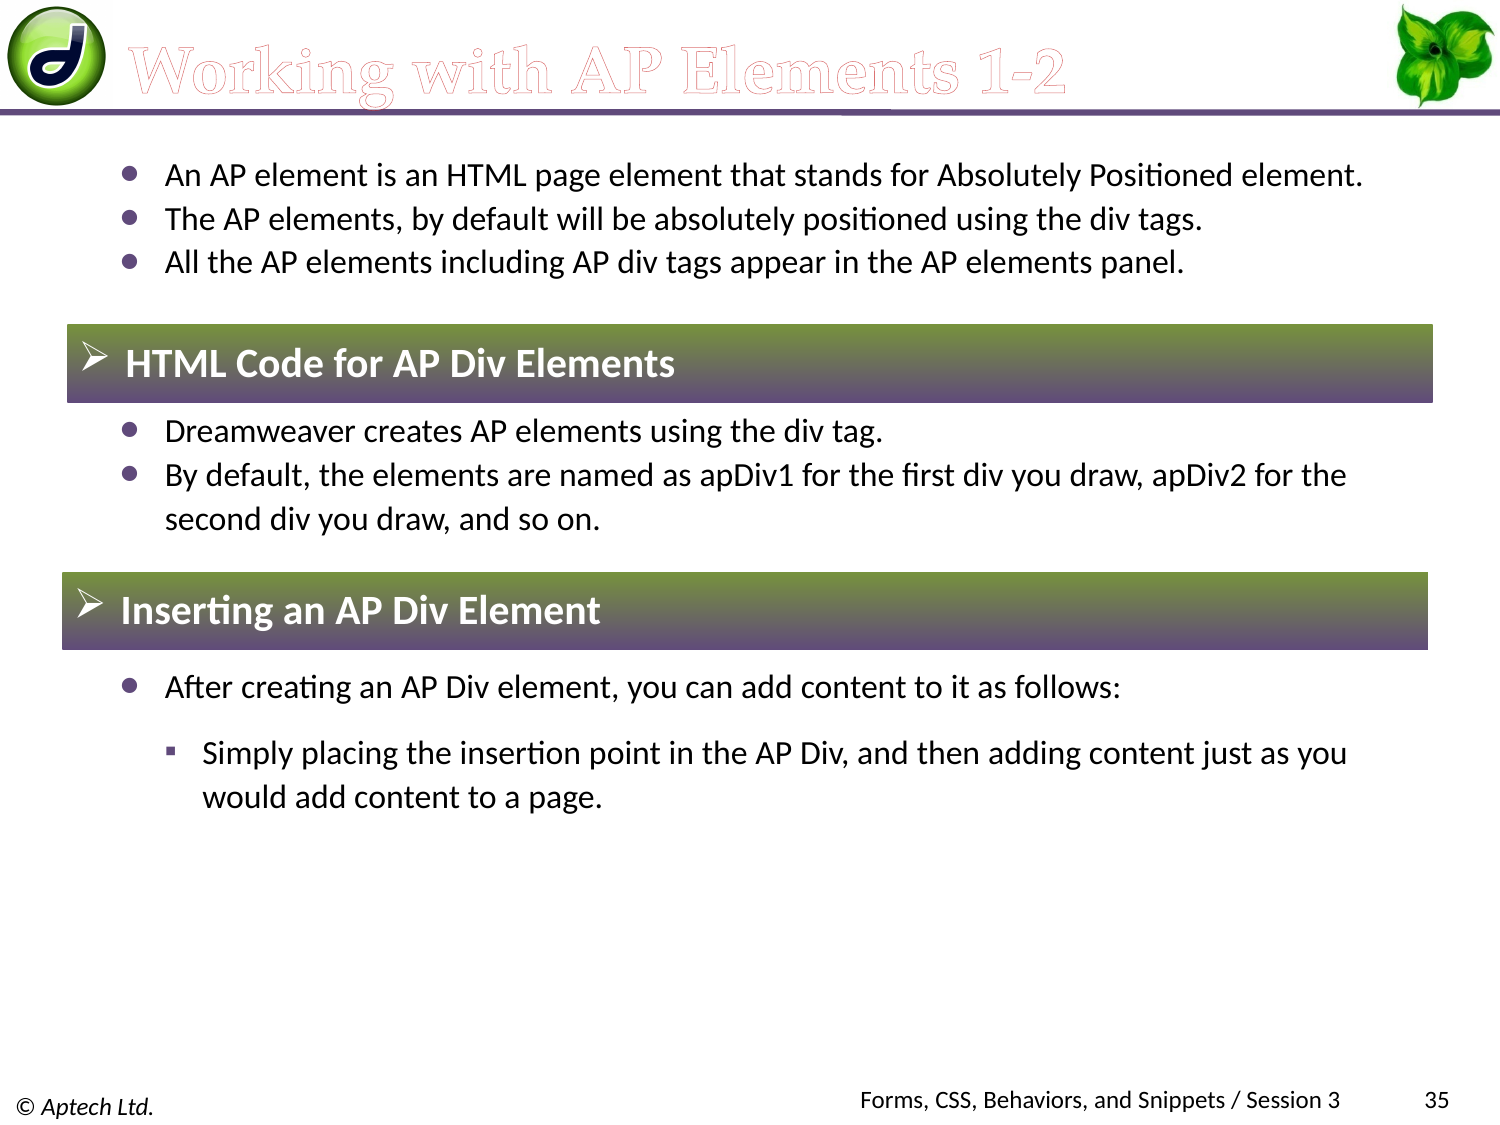

# Working with AP Elements 1-2
An AP element is an HTML page element that stands for Absolutely Positioned element.
The AP elements, by default will be absolutely positioned using the div tags.
All the AP elements including AP div tags appear in the AP elements panel.
 HTML Code for AP Div Elements
Dreamweaver creates AP elements using the div tag.
By default, the elements are named as apDiv1 for the first div you draw, apDiv2 for the second div you draw, and so on.
 Inserting an AP Div Element
After creating an AP Div element, you can add content to it as follows:
Simply placing the insertion point in the AP Div, and then adding content just as you would add content to a page.
Forms, CSS, Behaviors, and Snippets / Session 3
35